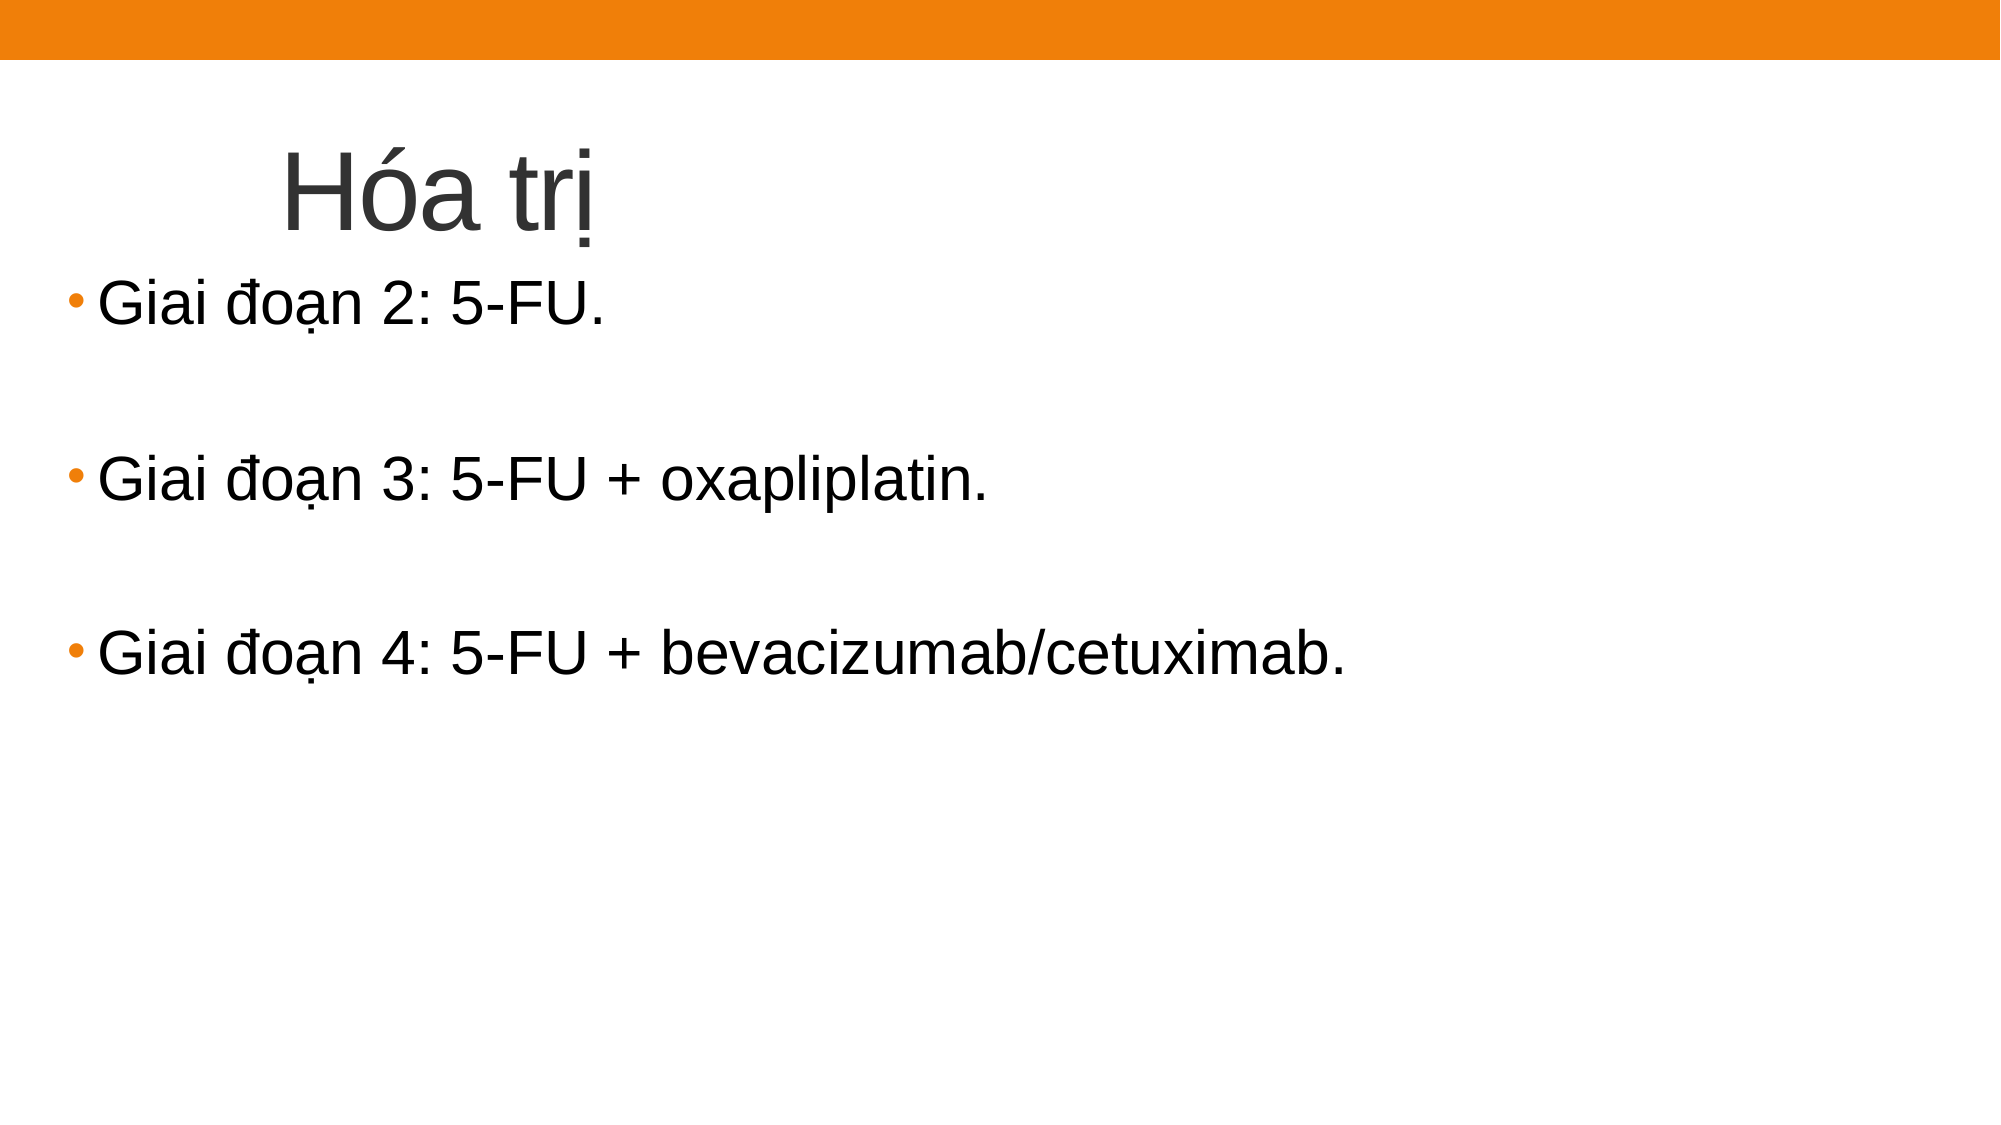

# Hóa trị
Giai đoạn 2: 5-FU.

Giai đoạn 3: 5-FU + oxapliplatin.

Giai đoạn 4: 5-FU + bevacizumab/cetuximab.